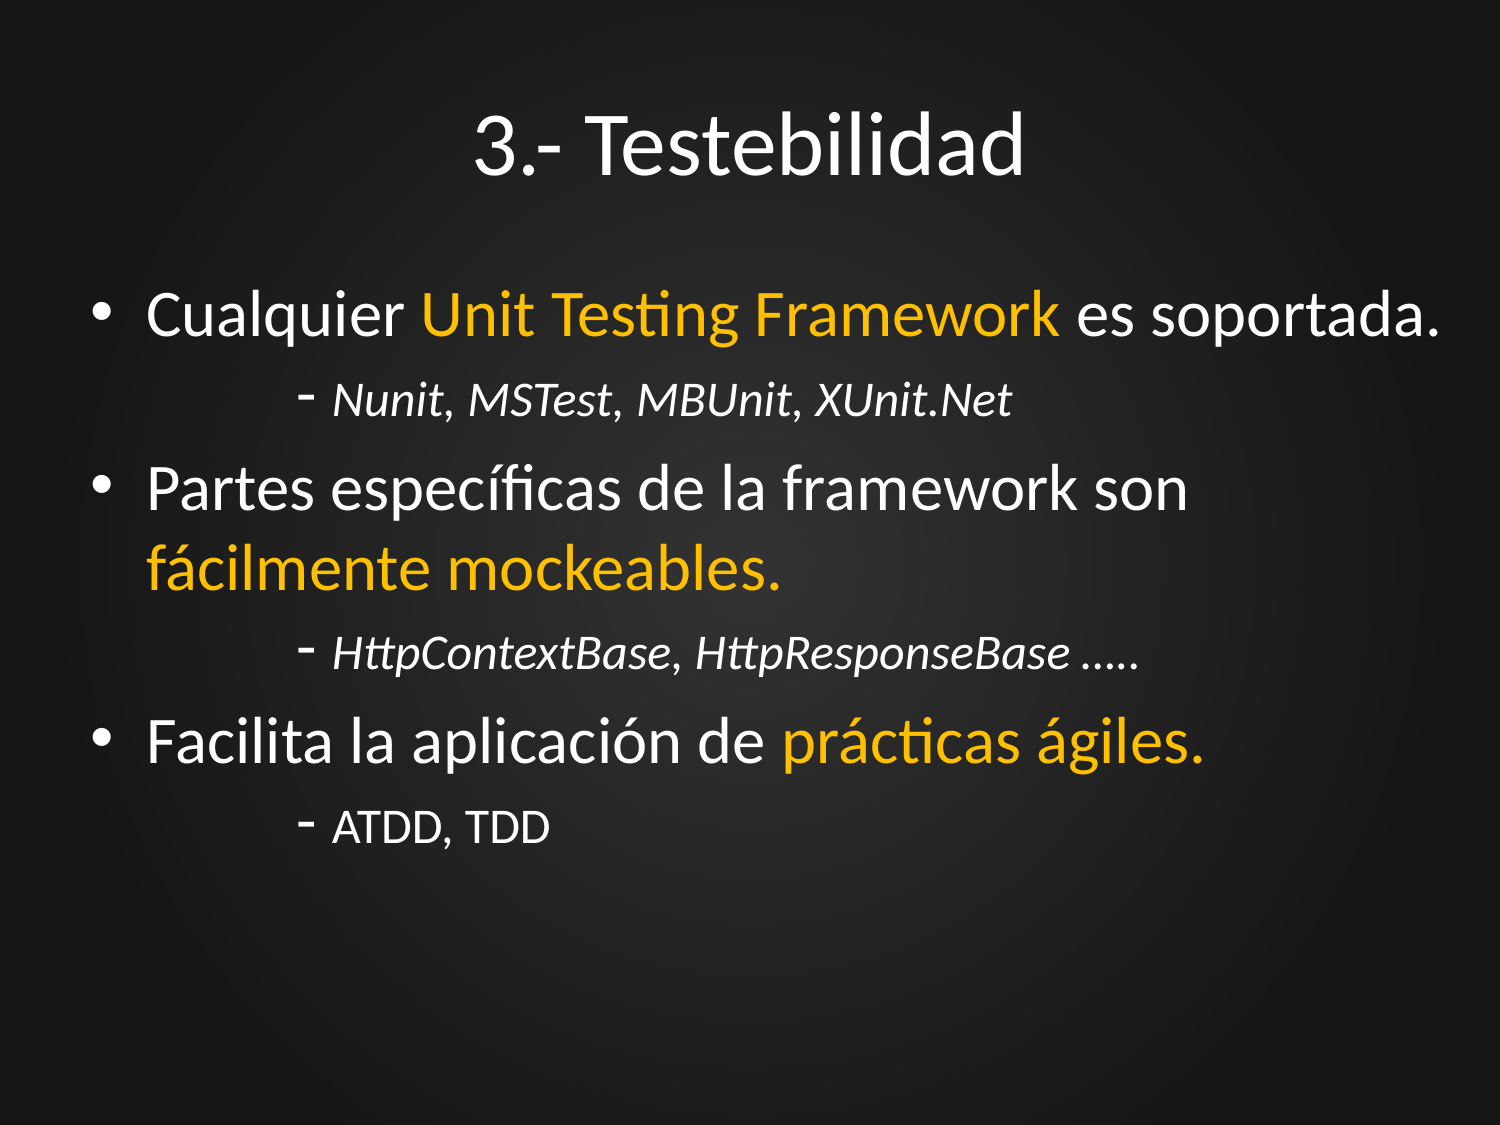

# 3.- Testebilidad
Cualquier Unit Testing Framework es soportada.
	- Nunit, MSTest, MBUnit, XUnit.Net
Partes específicas de la framework son fácilmente mockeables.
	- HttpContextBase, HttpResponseBase …..
Facilita la aplicación de prácticas ágiles.
	- ATDD, TDD